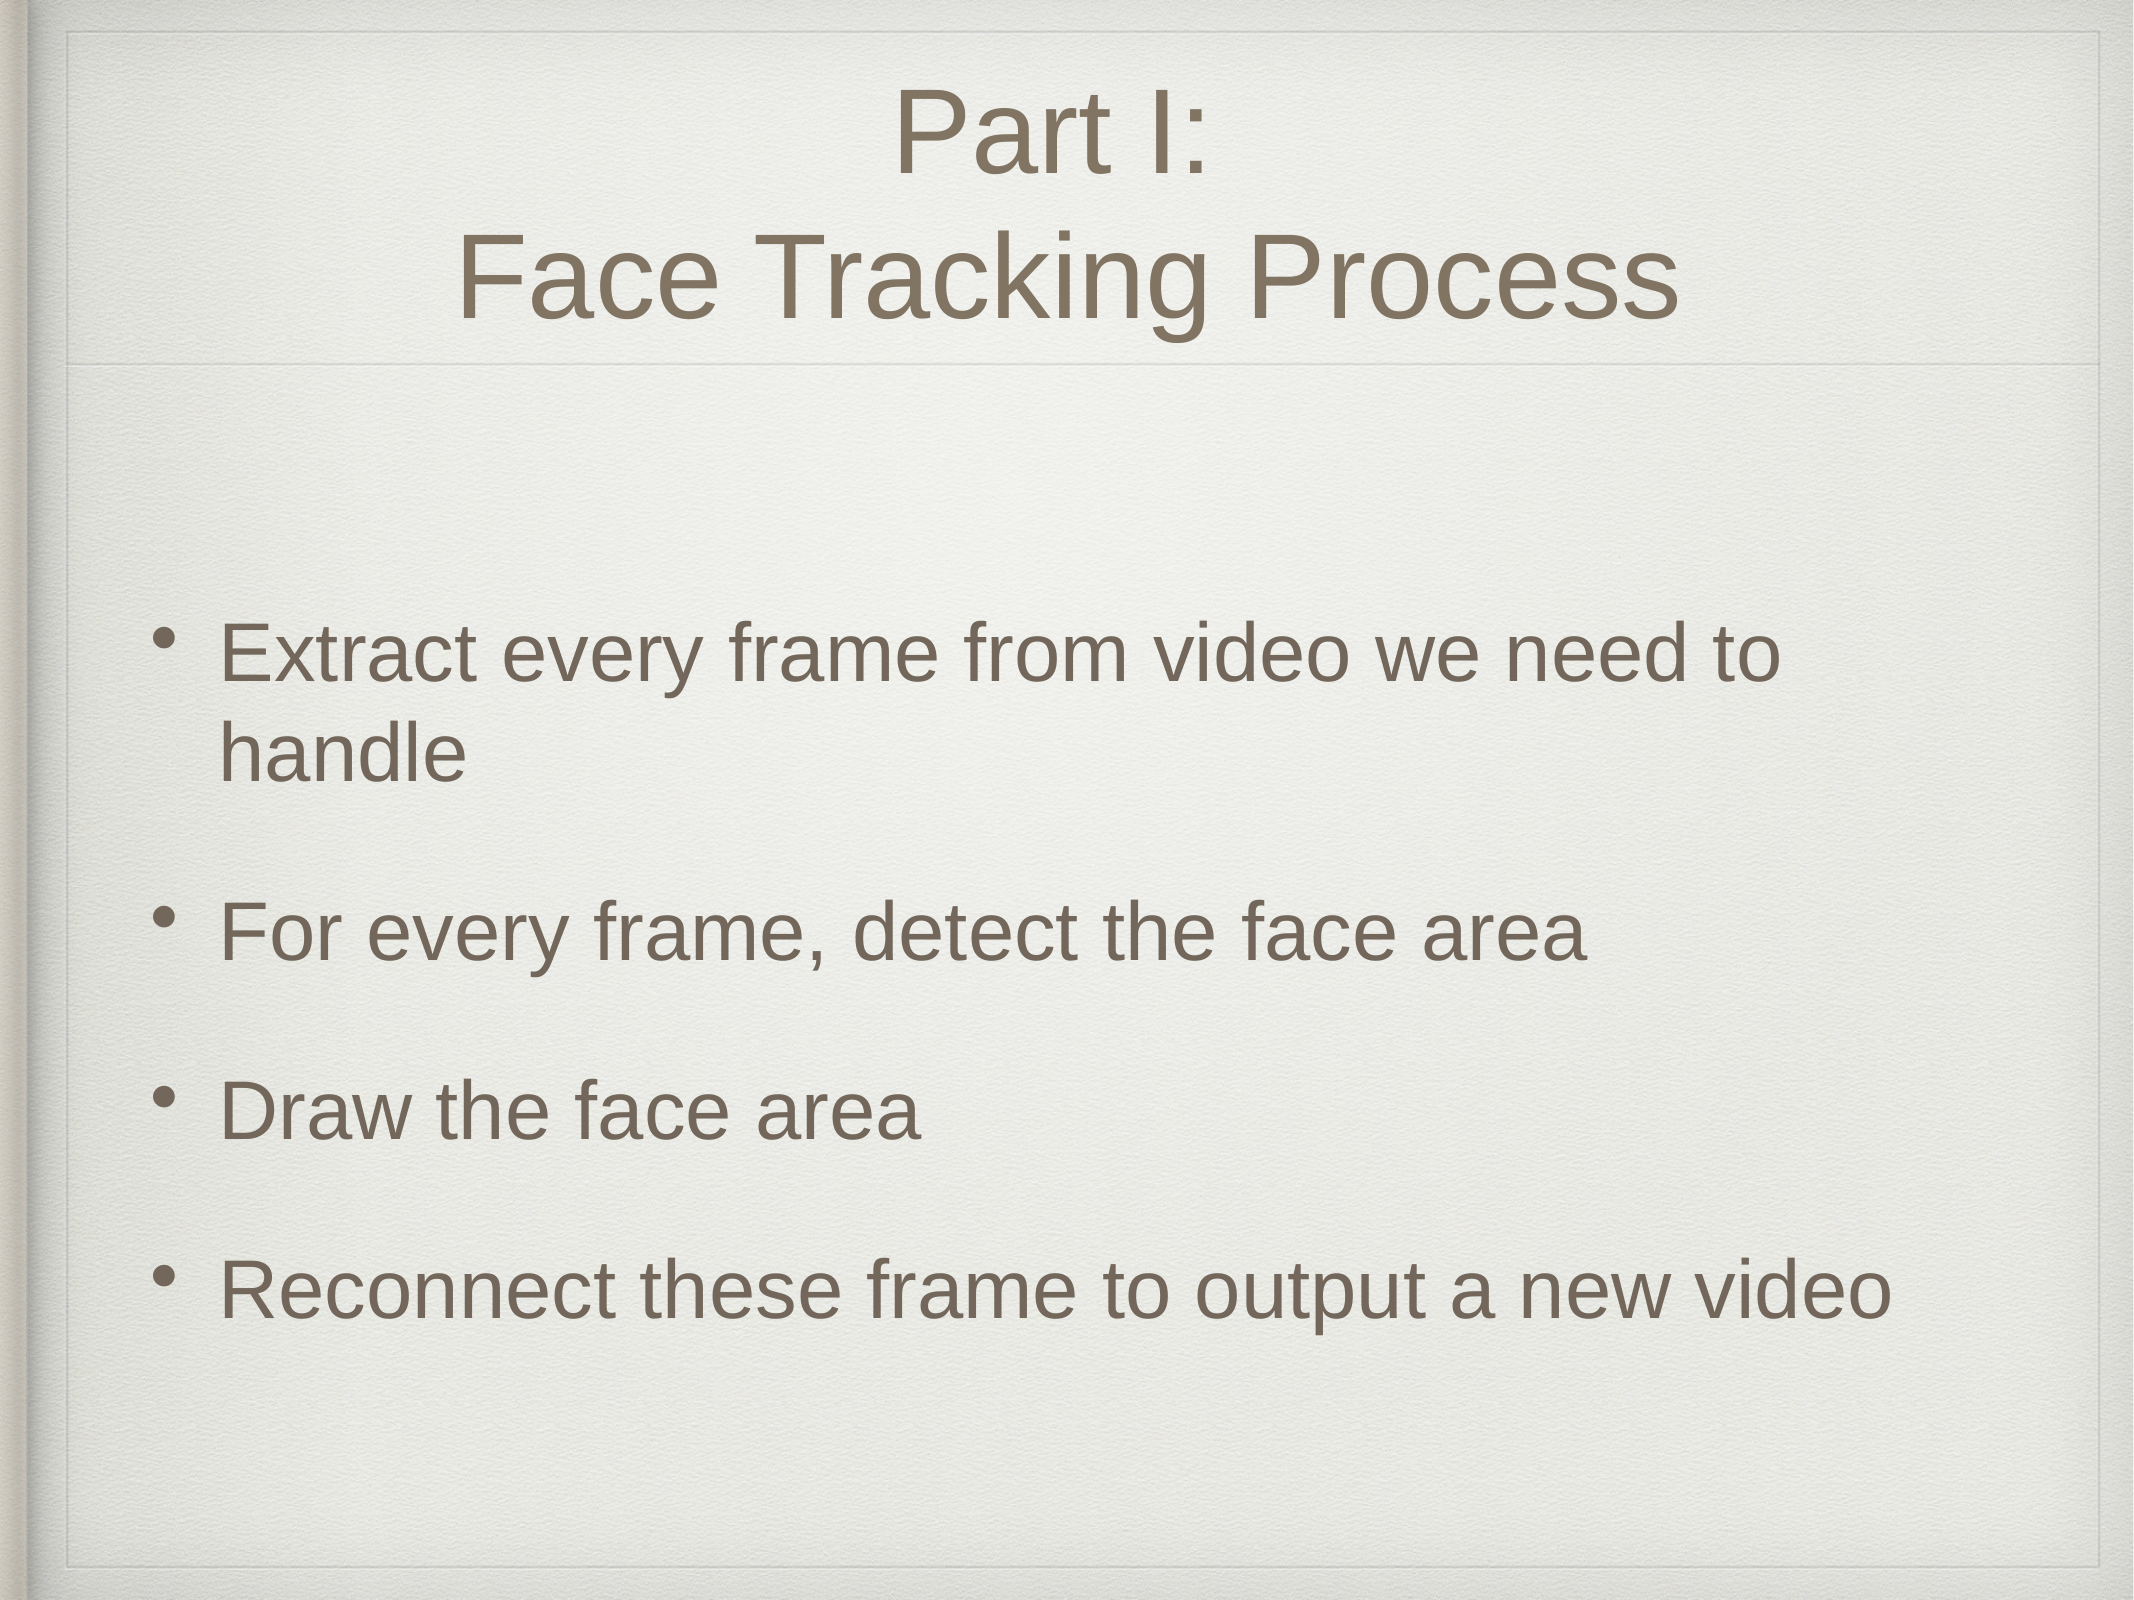

# Part I:
Face Tracking Process
Extract every frame from video we need to handle
For every frame, detect the face area
Draw the face area
Reconnect these frame to output a new video